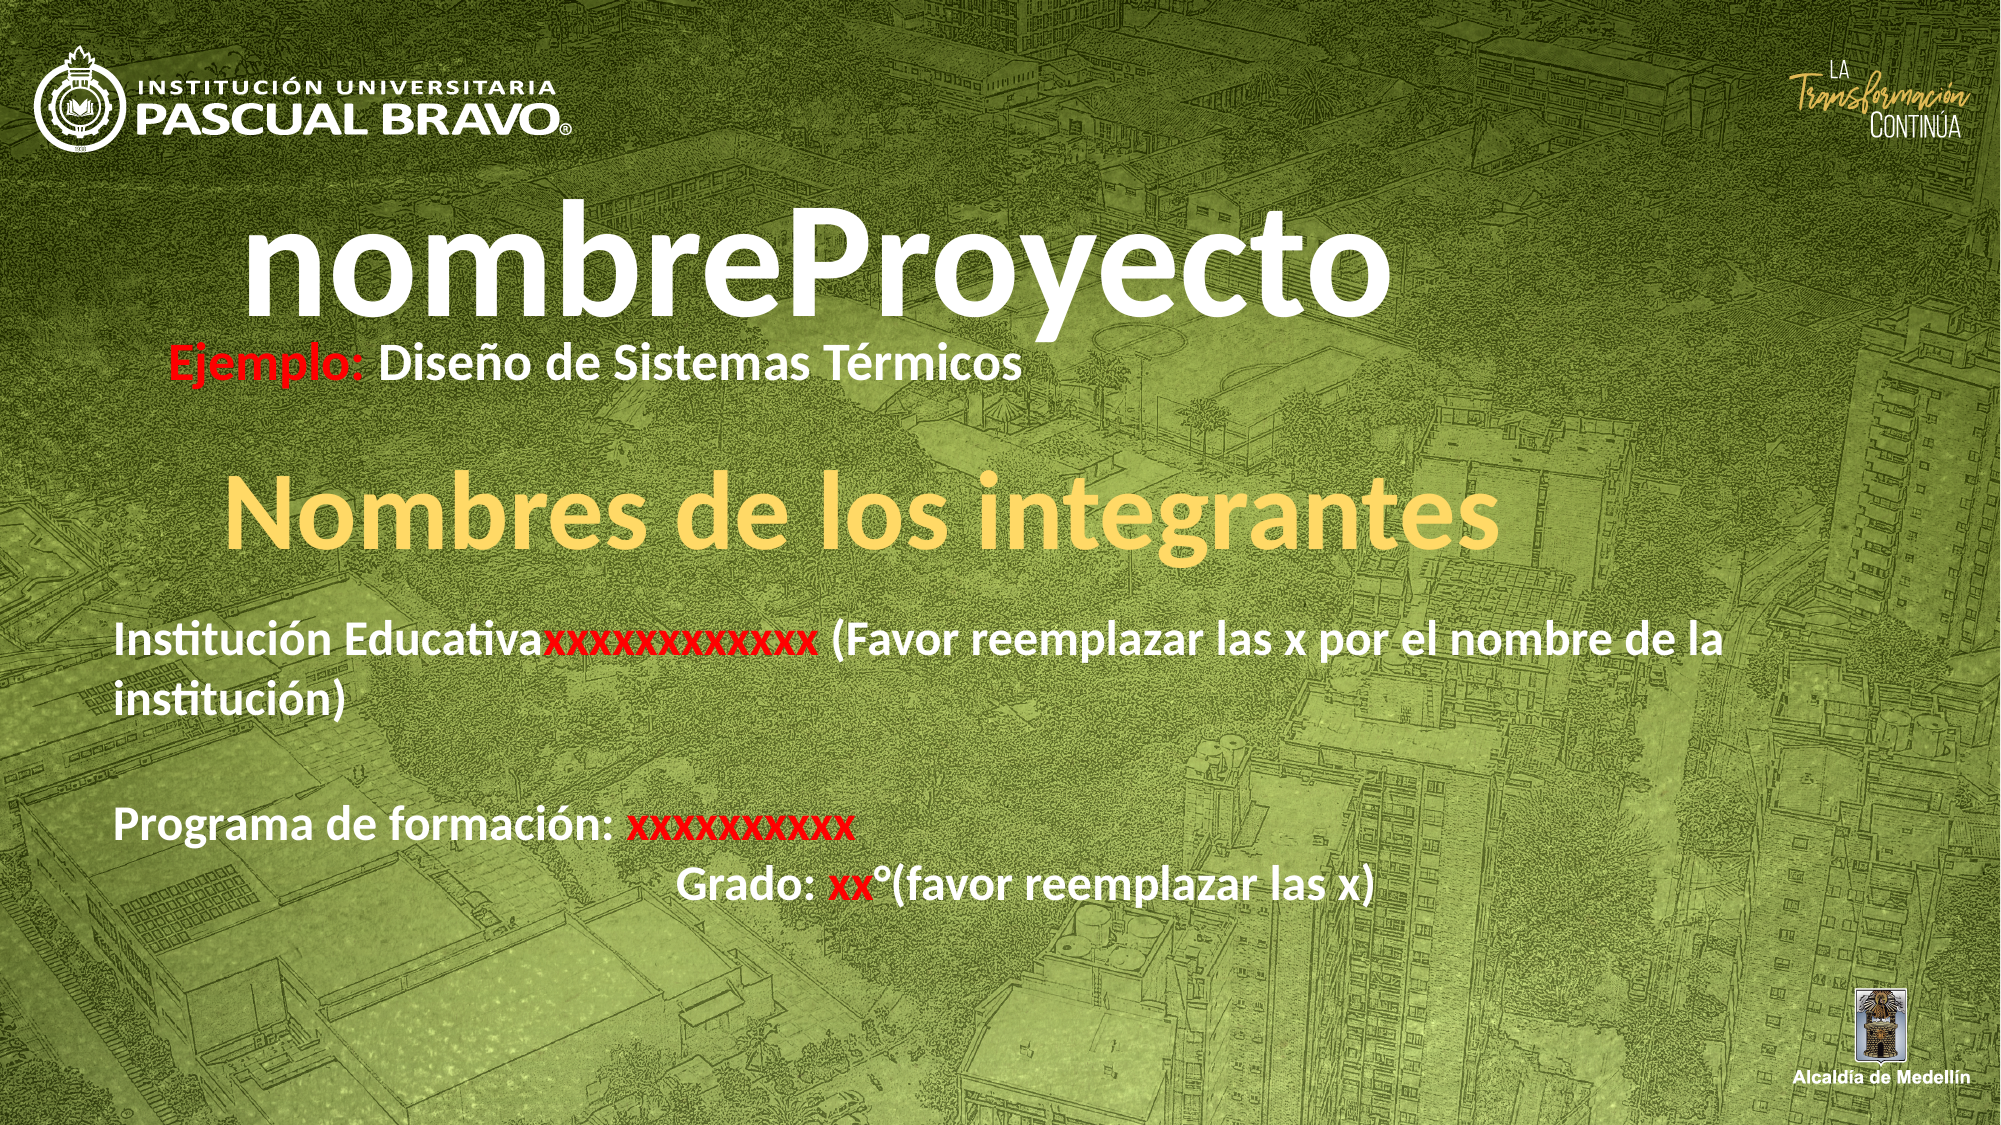

nombreProyecto
Ejemplo: Diseño de Sistemas Térmicos
Nombres de los integrantes
Institución Educativaxxxxxxxxxxxx (Favor reemplazar las x por el nombre de la institución)

Programa de formación: xxxxxxxxxx
Grado: xx°(favor reemplazar las x)